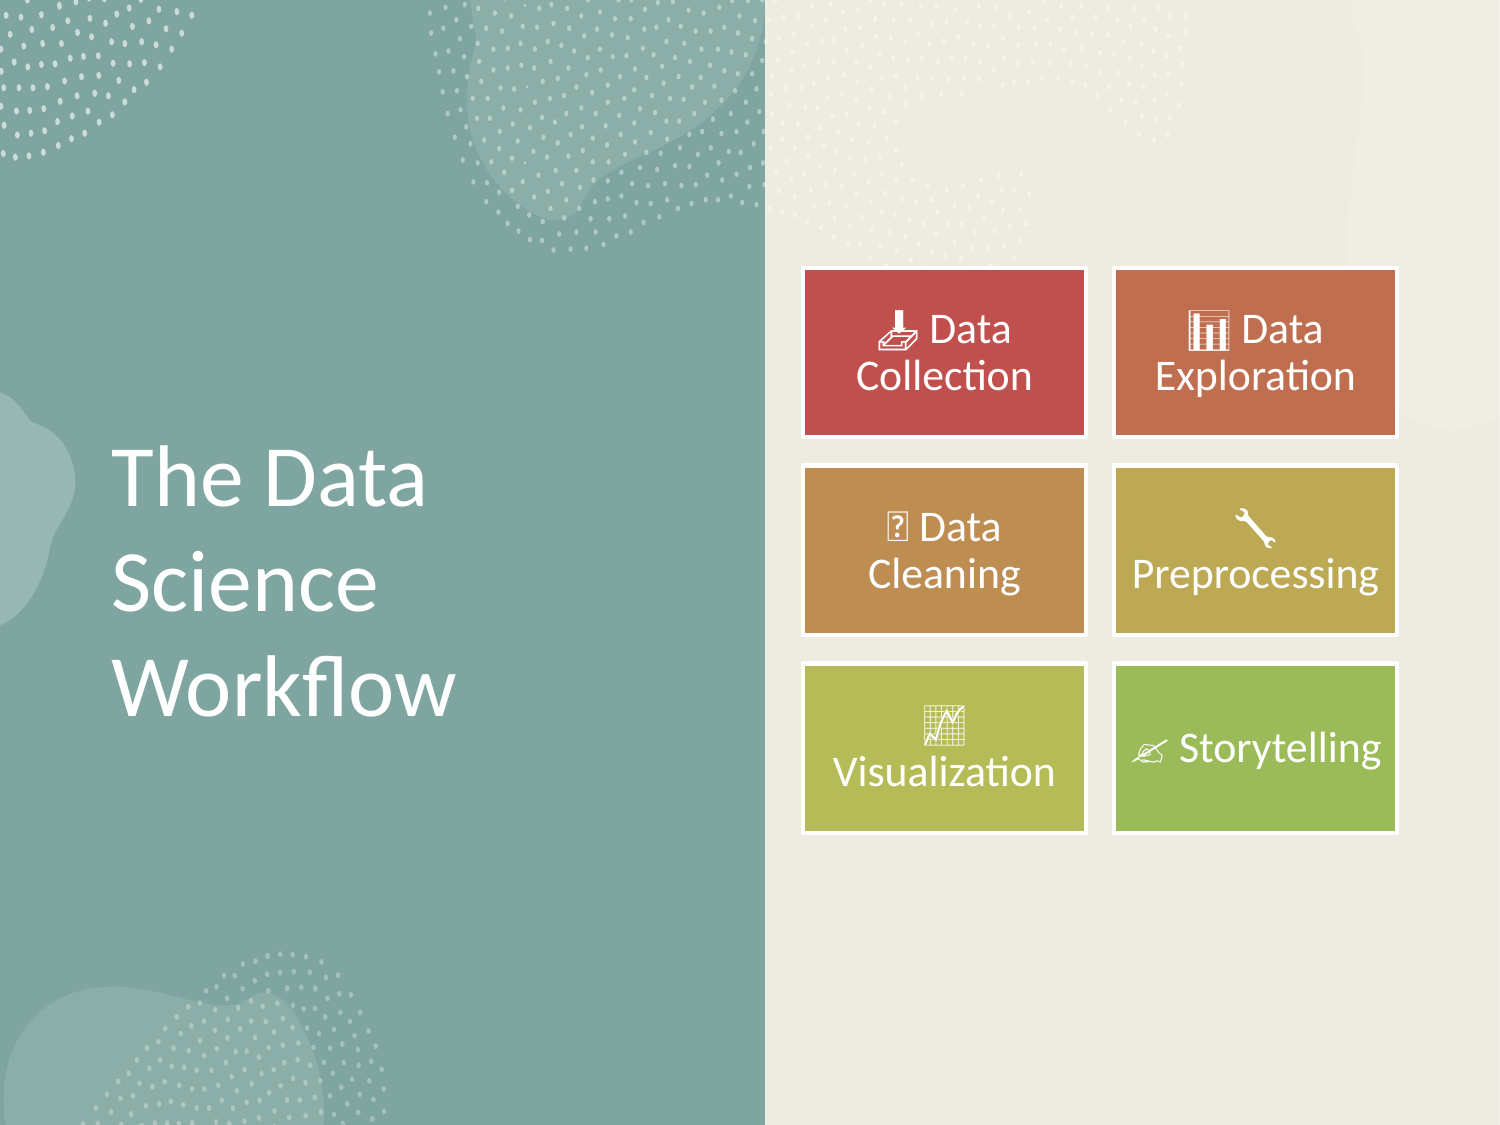

📥 Data Collection
📊 Data Exploration
🧹 Data Cleaning
🔧 Preprocessing
📈 Visualization
✍️ Storytelling
# The Data Science Workflow